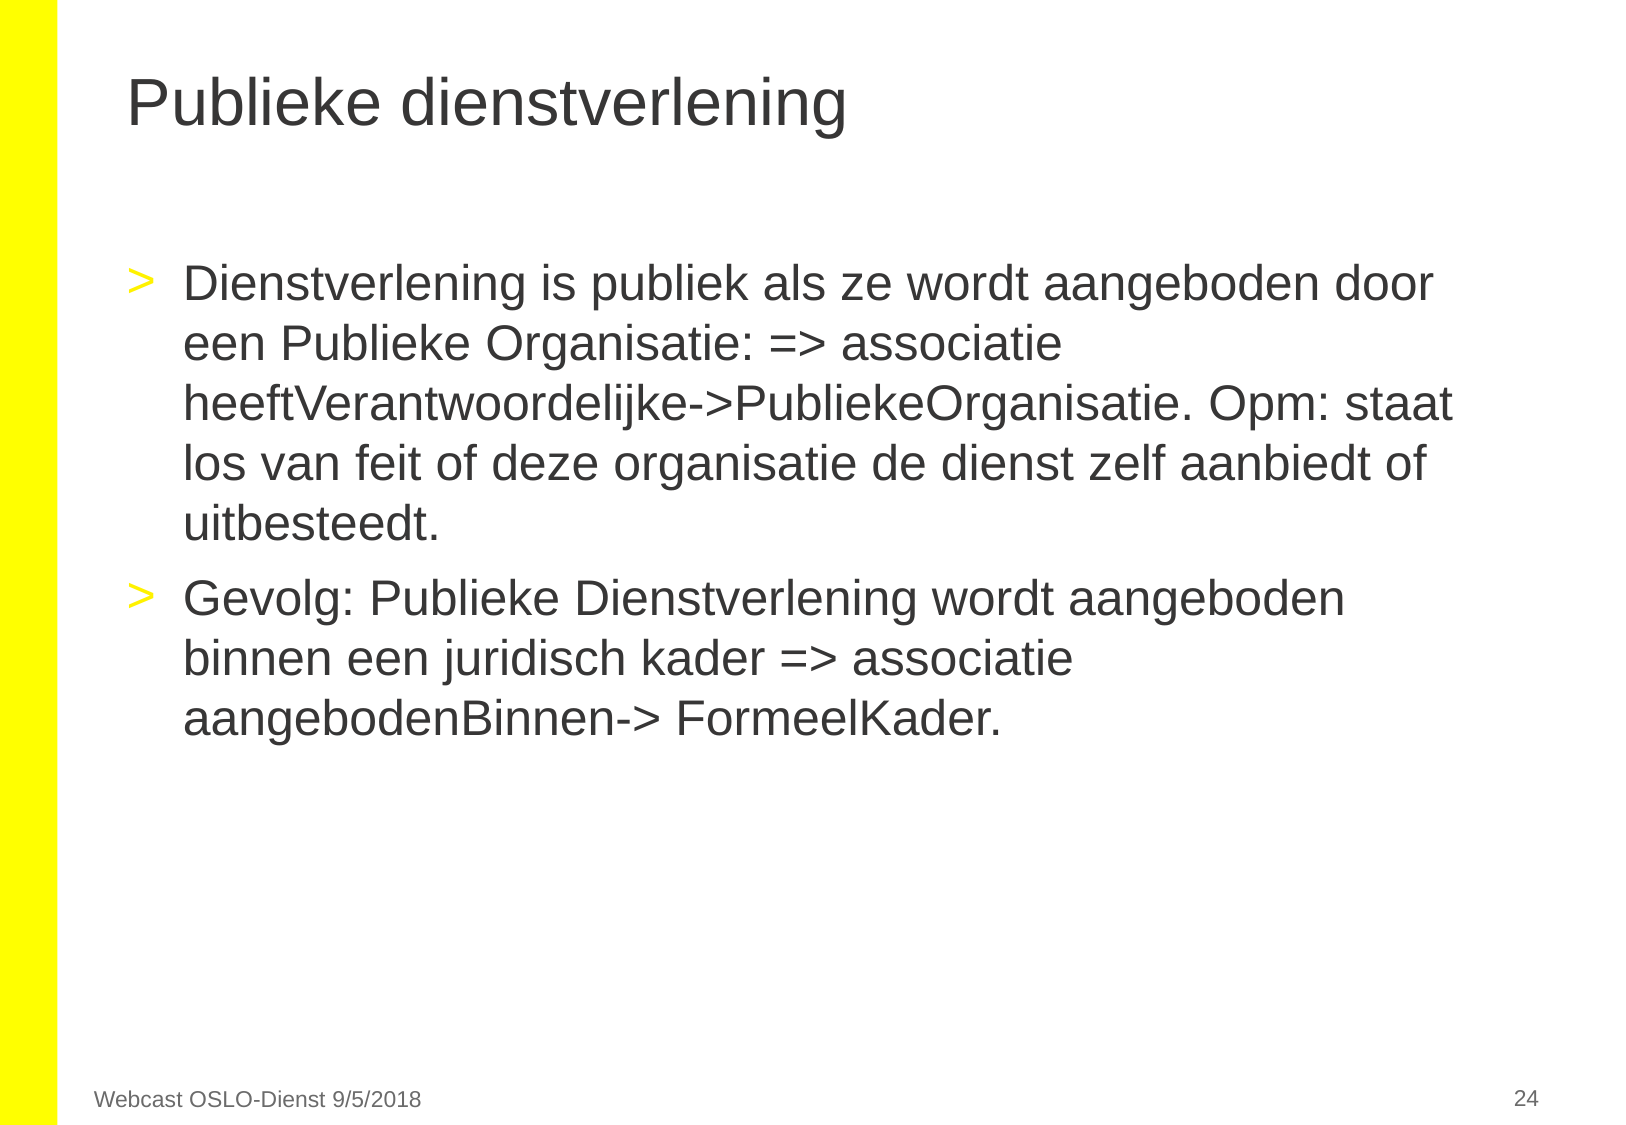

# Publieke dienstverlening
Dienstverlening is publiek als ze wordt aangeboden door een Publieke Organisatie: => associatie heeftVerantwoordelijke->PubliekeOrganisatie. Opm: staat los van feit of deze organisatie de dienst zelf aanbiedt of uitbesteedt.
Gevolg: Publieke Dienstverlening wordt aangeboden binnen een juridisch kader => associatie aangebodenBinnen-> FormeelKader.
24
Webcast OSLO-Dienst 9/5/2018